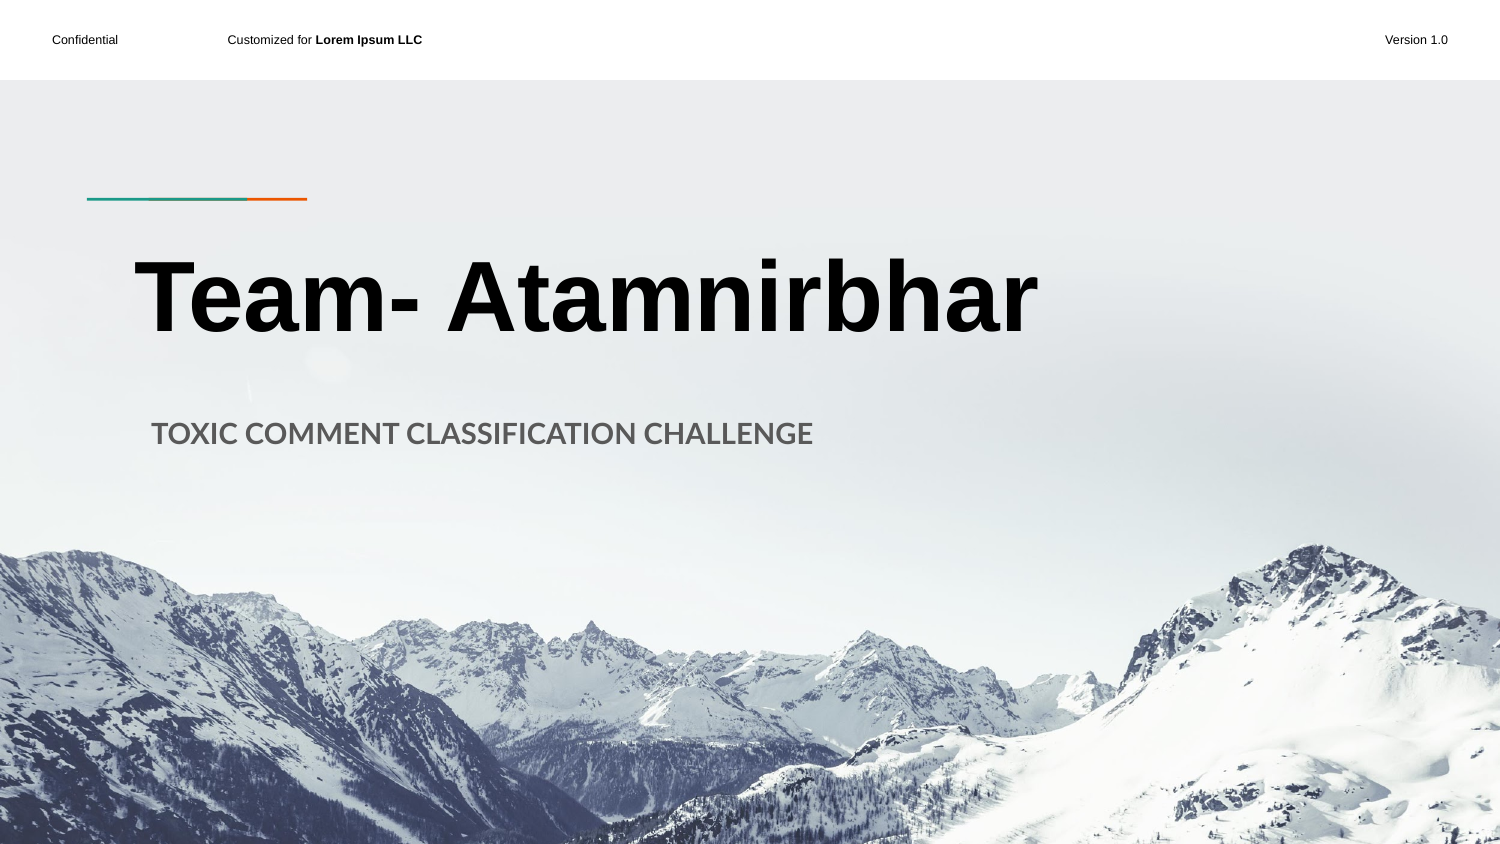

# Team- Atamnirbhar

TOXIC COMMENT CLASSIFICATION CHALLENGE